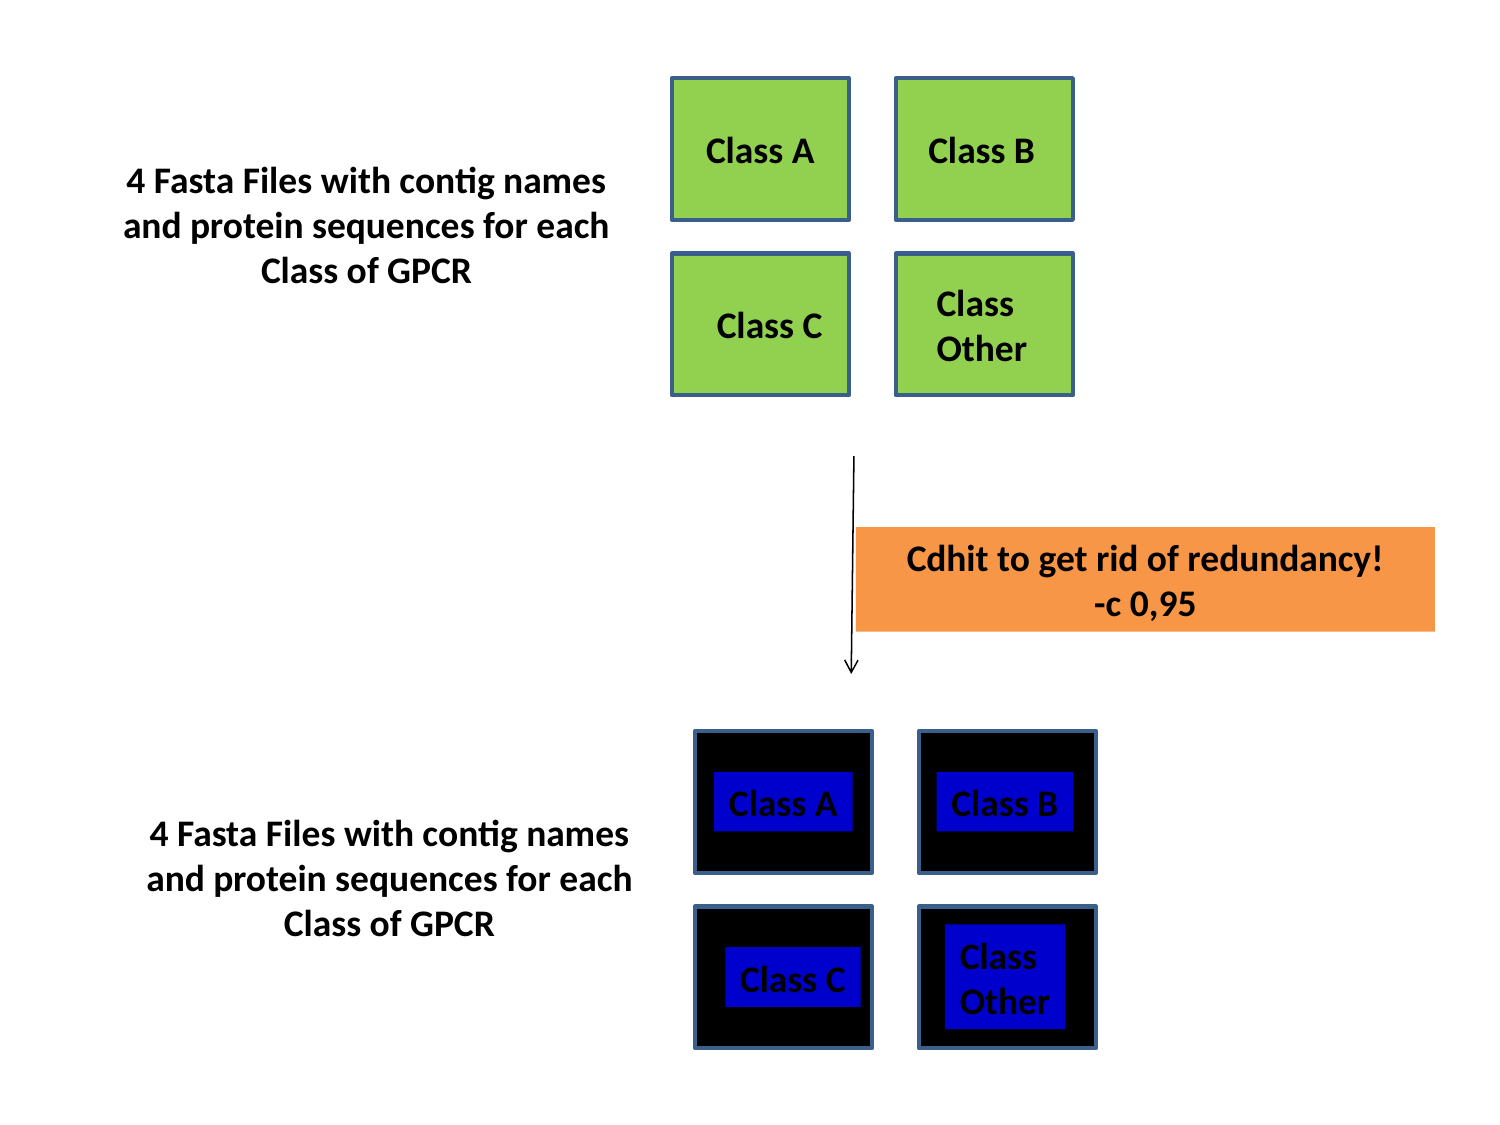

Class A
Class B
4 Fasta Files with contig names and protein sequences for each Class of GPCR

Class
Other
Class C
Cdhit to get rid of redundancy!
-c 0,95

Class A
Class B
4 Fasta Files with contig names and protein sequences for each Class of GPCR

Class
Other
Class C